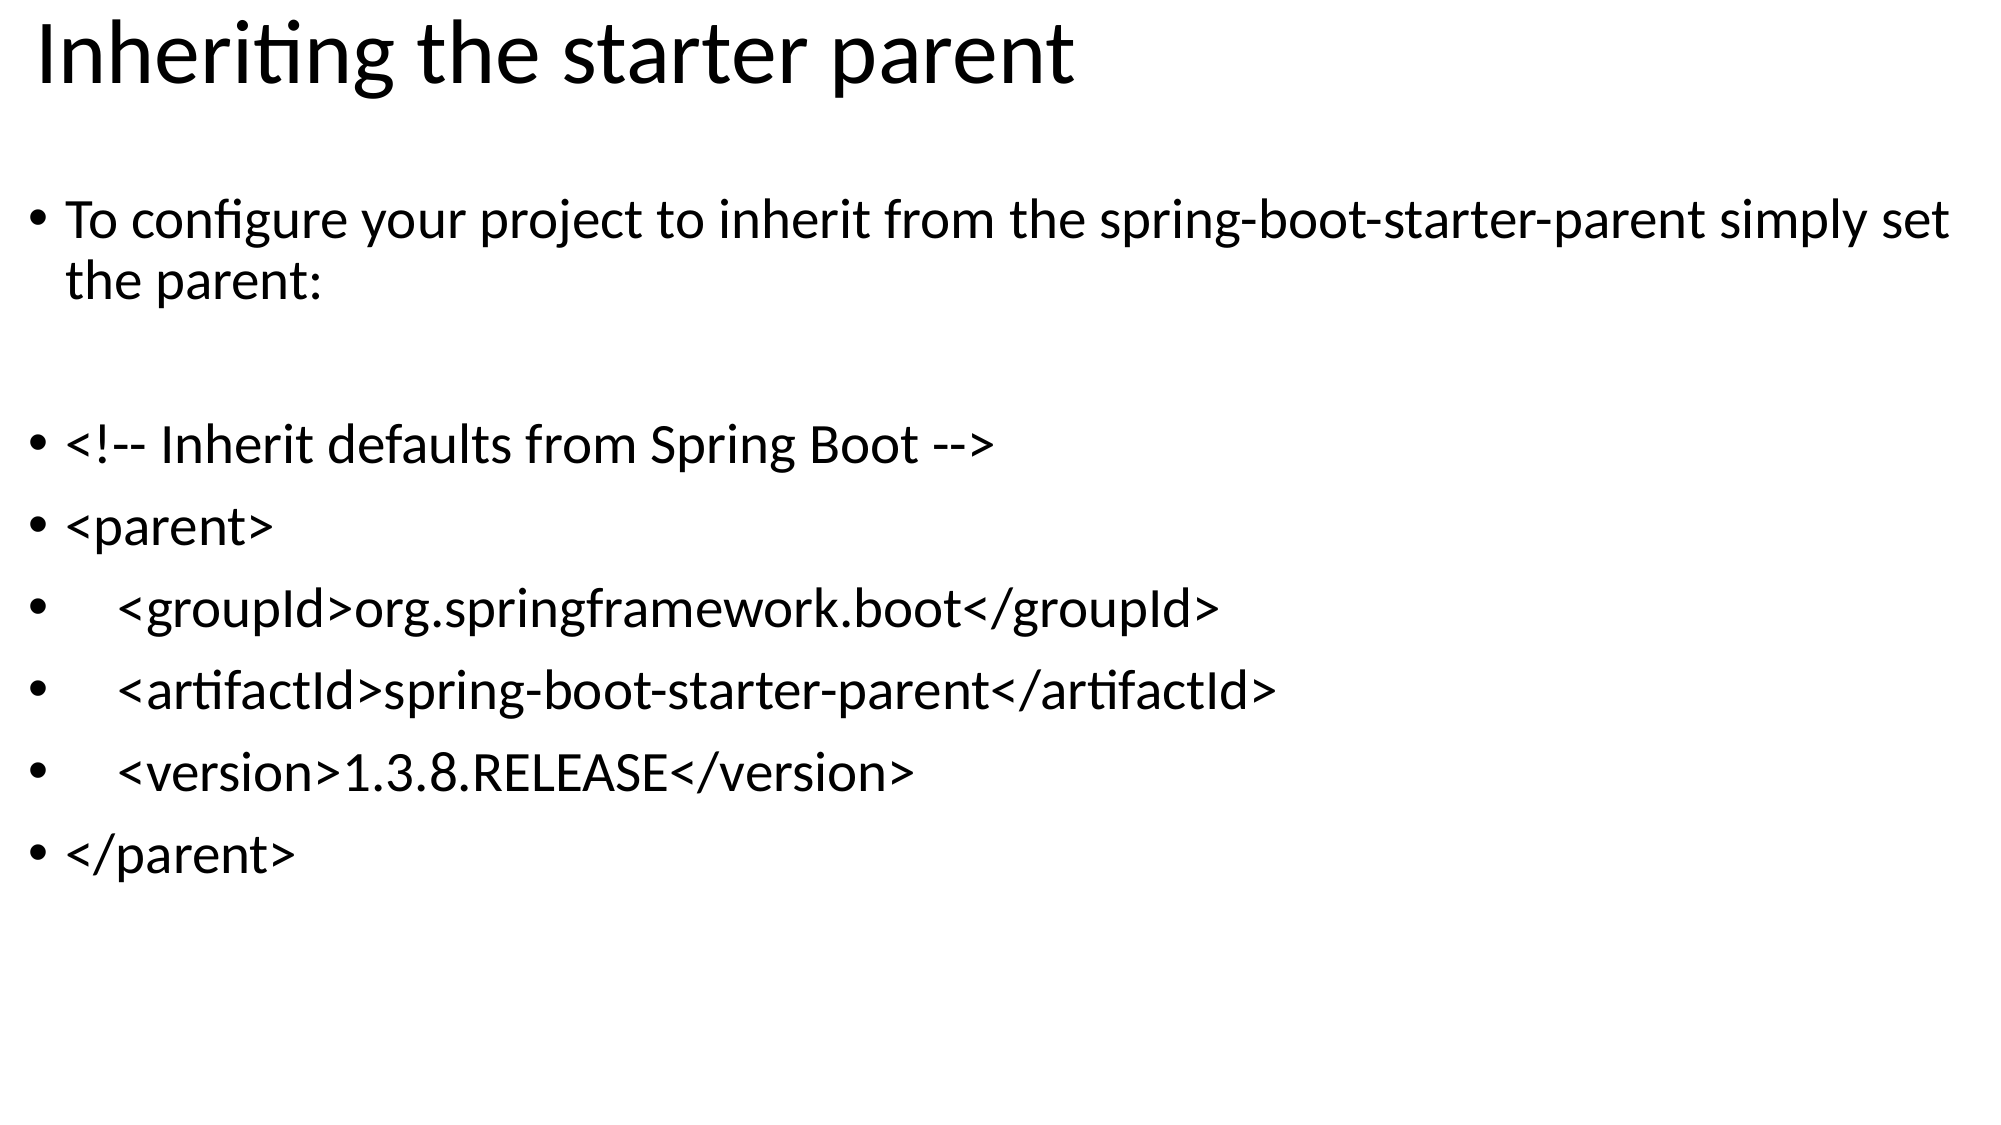

# Inheriting the starter parent
To configure your project to inherit from the spring-boot-starter-parent simply set the parent:

<!-- Inherit defaults from Spring Boot -->
<parent>
    <groupId>org.springframework.boot</groupId>
    <artifactId>spring-boot-starter-parent</artifactId>
    <version>1.3.8.RELEASE</version>
</parent>